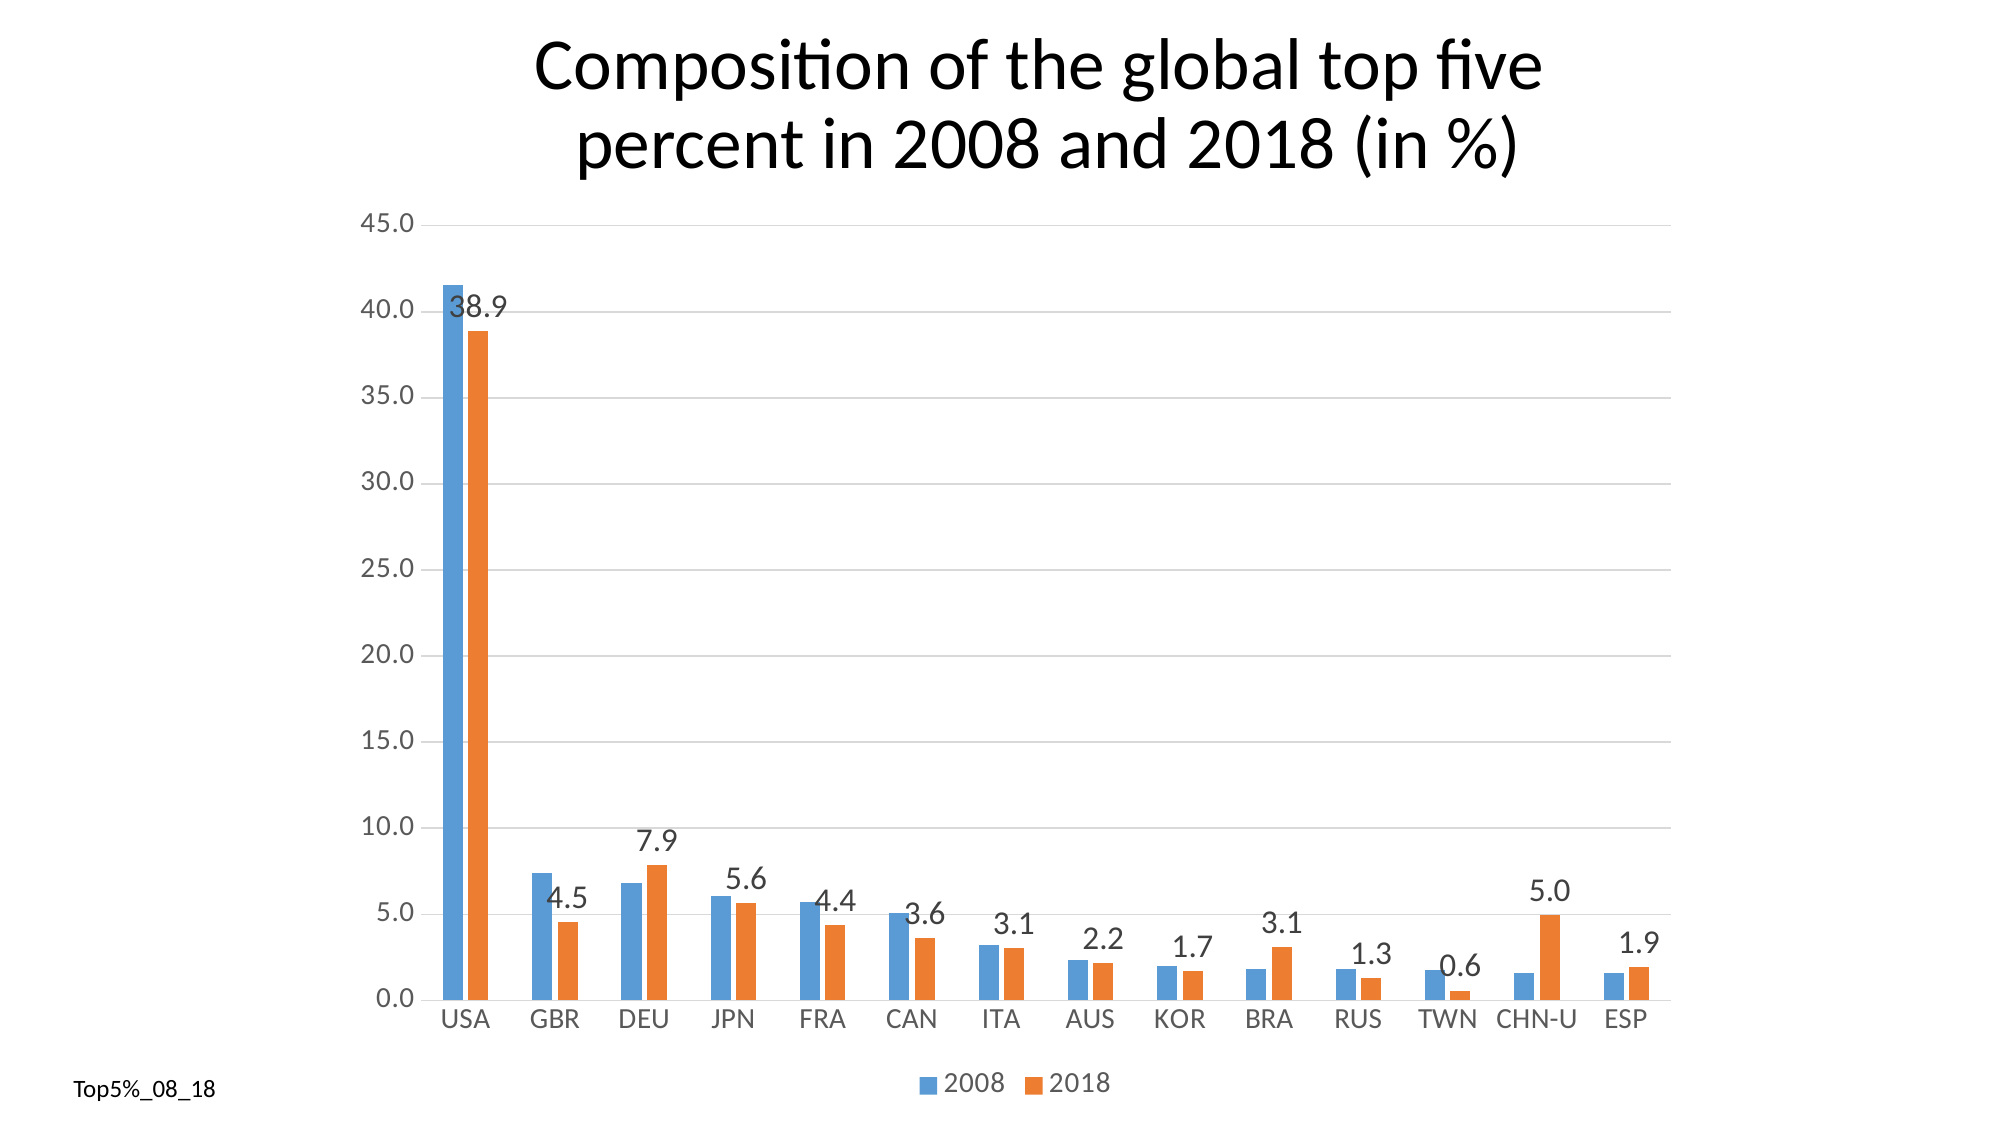

# Composition of the global top five percent in 2008 and 2018 (in %)

### Chart

| Category | 2008 | 2018 |
|---|---|---|
| USA | 41.57413739121395 | 38.86124528546273 |
| GBR | 7.374328275895664 | 4.541127369978936 |
| DEU | 6.801588377030426 | 7.880201909868342 |
| JPN | 6.077968463723953 | 5.635966164624947 |
| FRA | 5.71490122661318 | 4.376240742820012 |
| CAN | 5.0842666470538544 | 3.6315496939717944 |
| ITA | 3.20930853056682 | 3.050681292177379 |
| AUS | 2.3648637745050642 | 2.151405782451845 |
| KOR | 2.009262951765408 | 1.6866510766509115 |
| BRA | 1.8312747750667546 | 3.1101195622921853 |
| RUS | 1.8035646826358134 | 1.287092249186445 |
| TWN | 1.755232201718916 | 0.5649220630712618 |
| CHN-U | 1.5898842406874238 | 4.978108423741922 |
| ESP | 1.5697881038851347 | 1.9424594510960786 |
Top5%_08_18